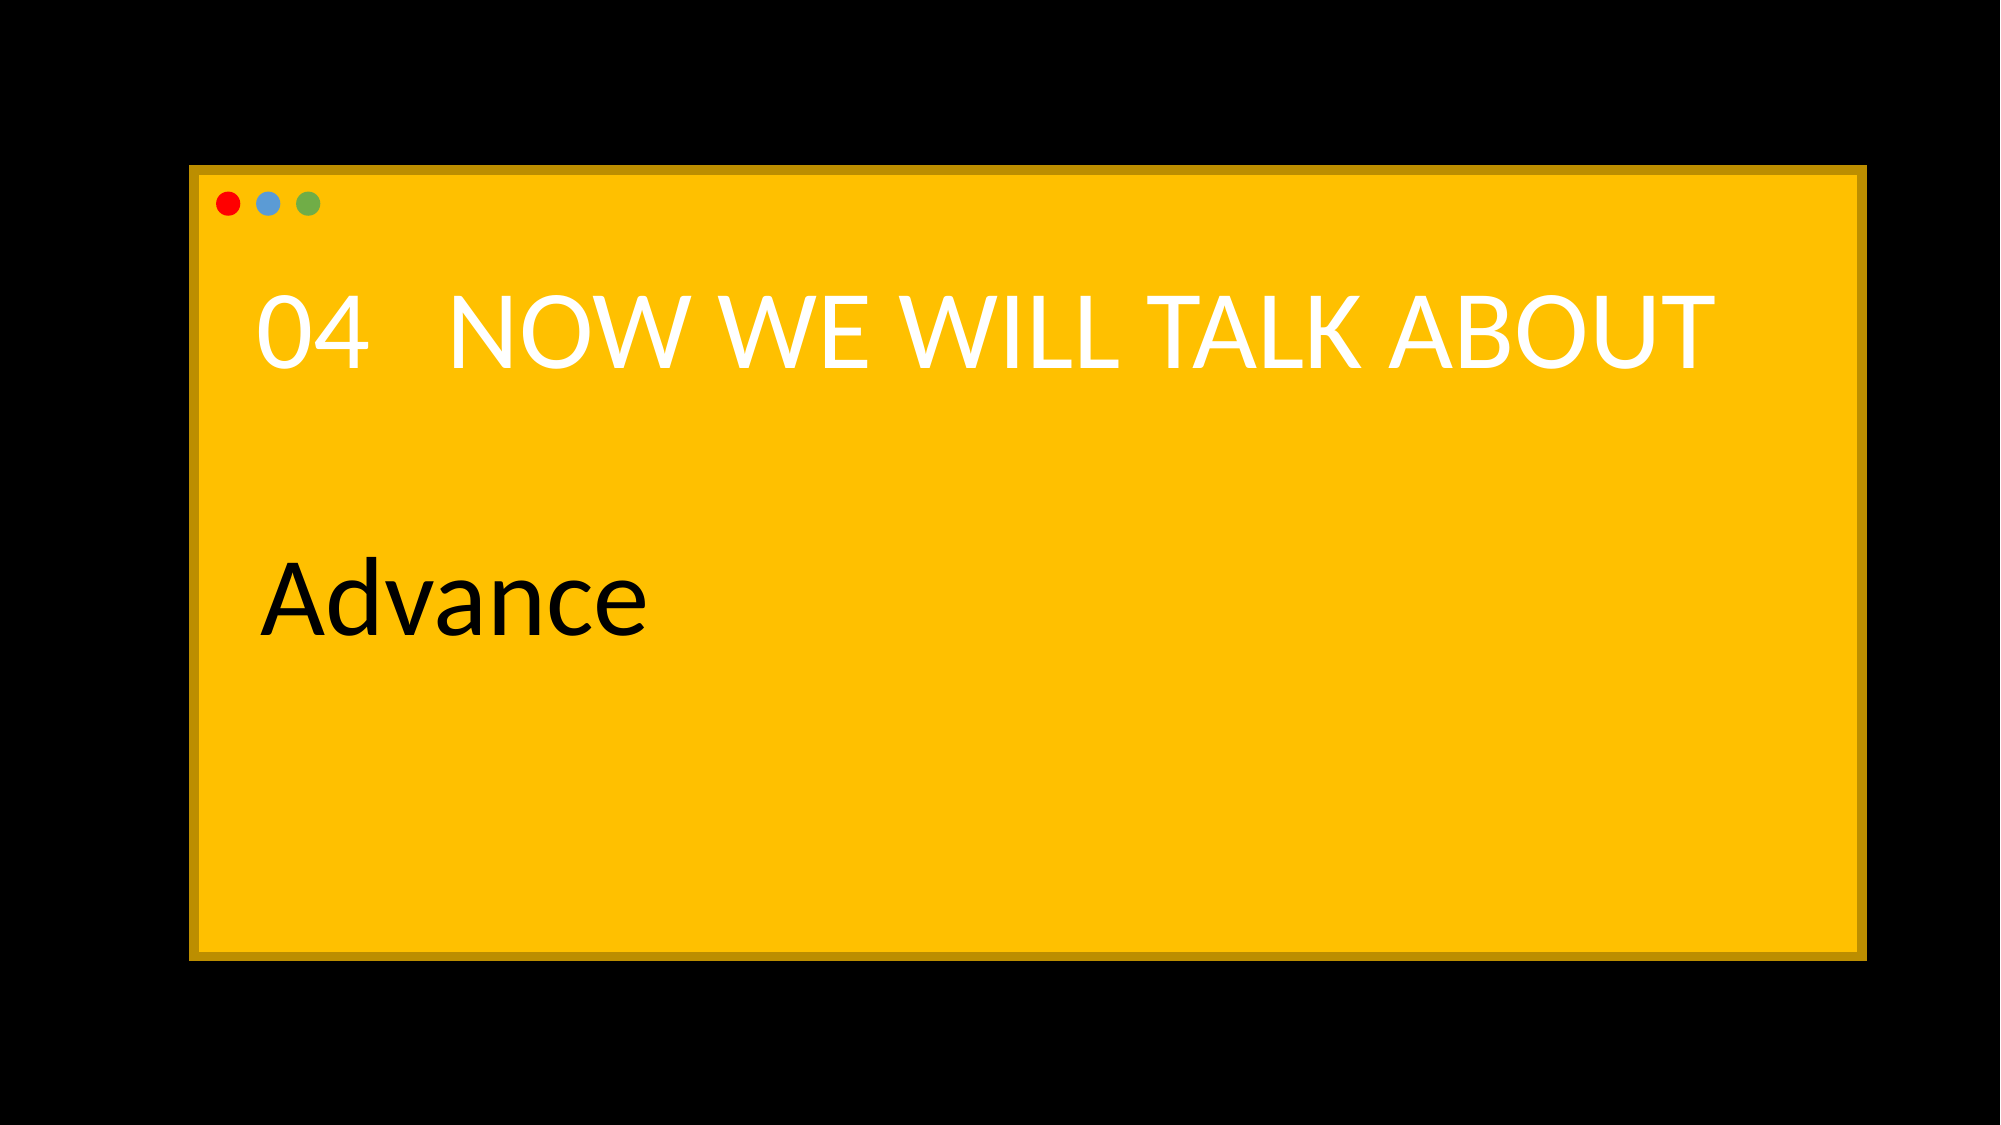

04   NOW WE WILL TALK ABOUT
Advance